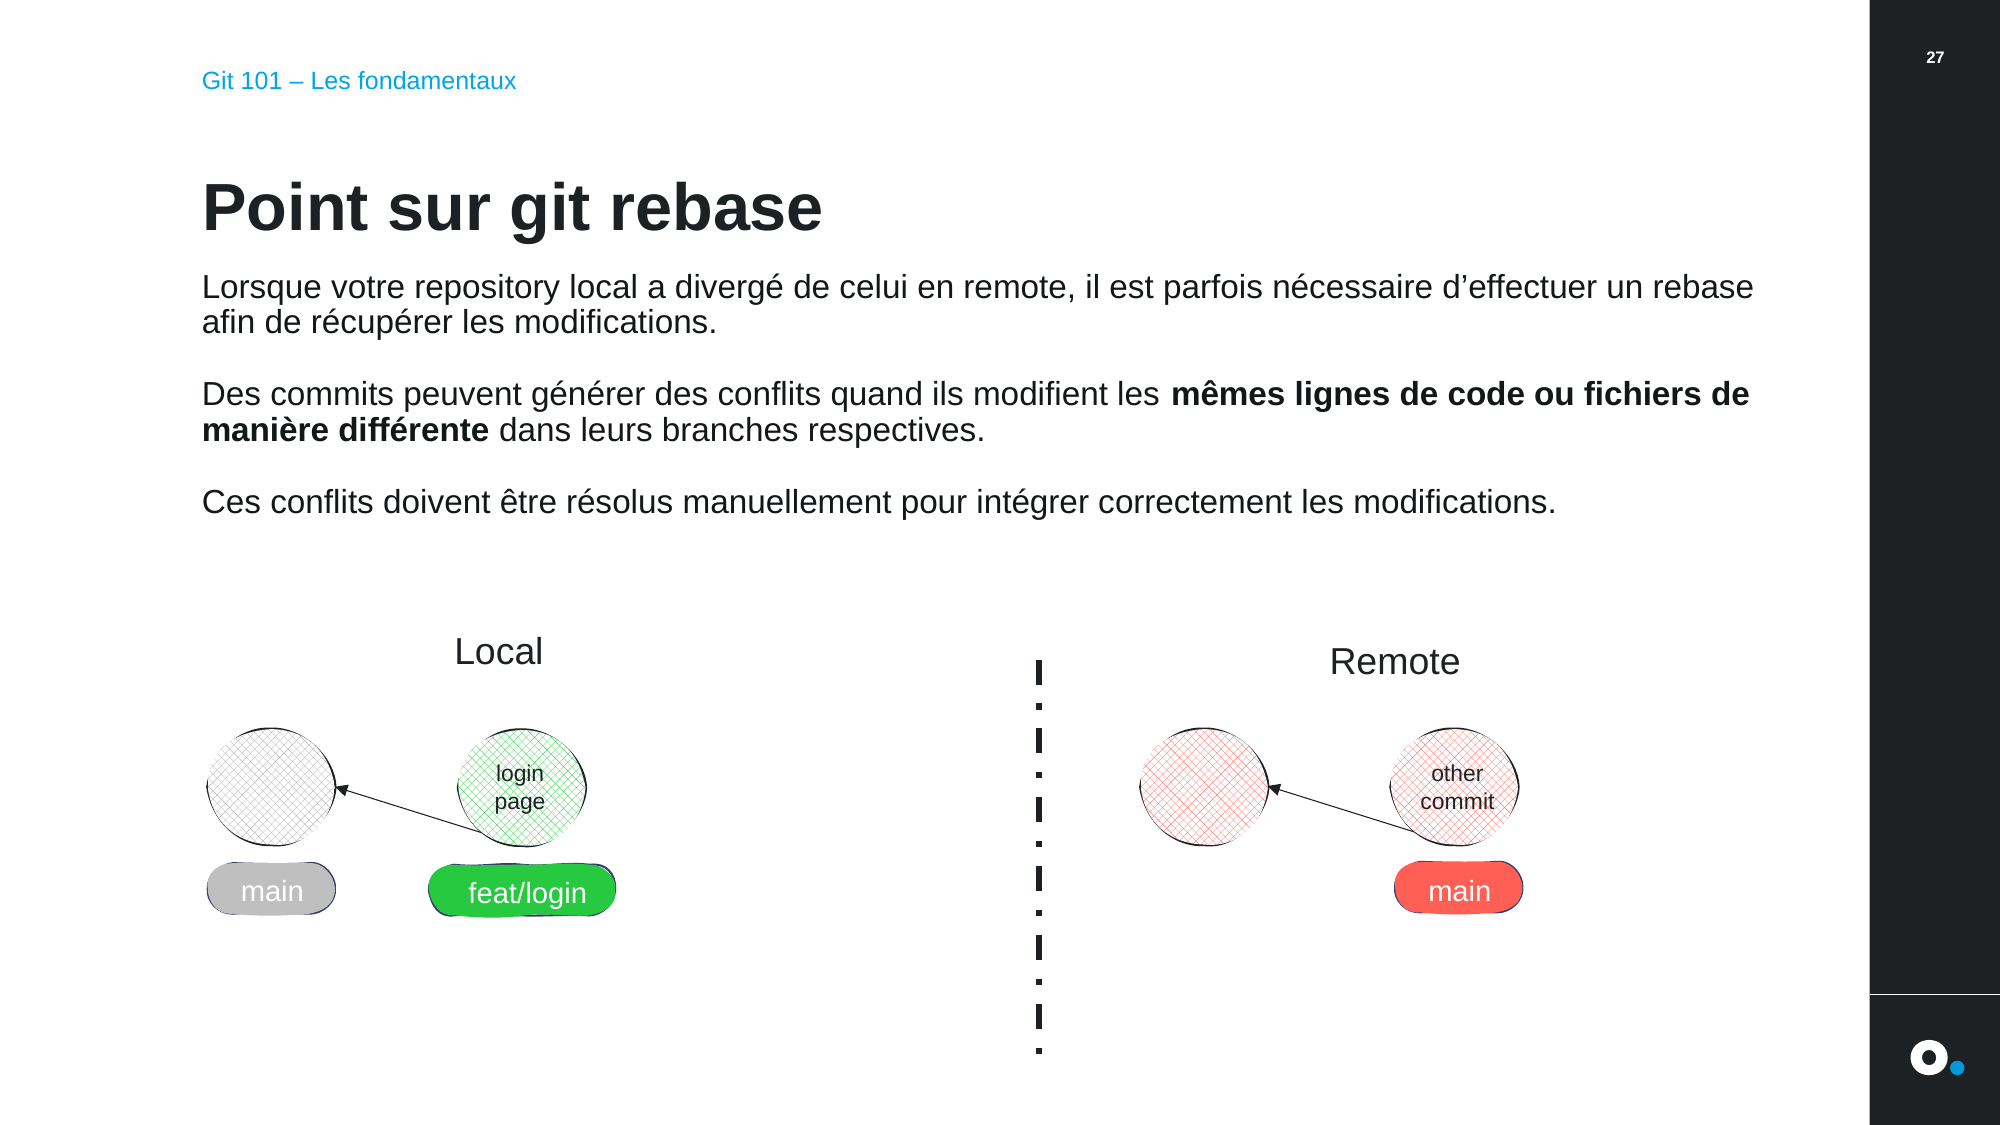

27
Git 101 – Les fondamentaux
# Point sur git rebase
Lorsque votre repository local a divergé de celui en remote, il est parfois nécessaire d’effectuer un rebase afin de récupérer les modifications.

Des commits peuvent générer des conflits quand ils modifient les mêmes lignes de code ou fichiers de manière différente dans leurs branches respectives.

Ces conflits doivent être résolus manuellement pour intégrer correctement les modifications.

​
Local
Remote

login page
other commit

main

main

feat/login